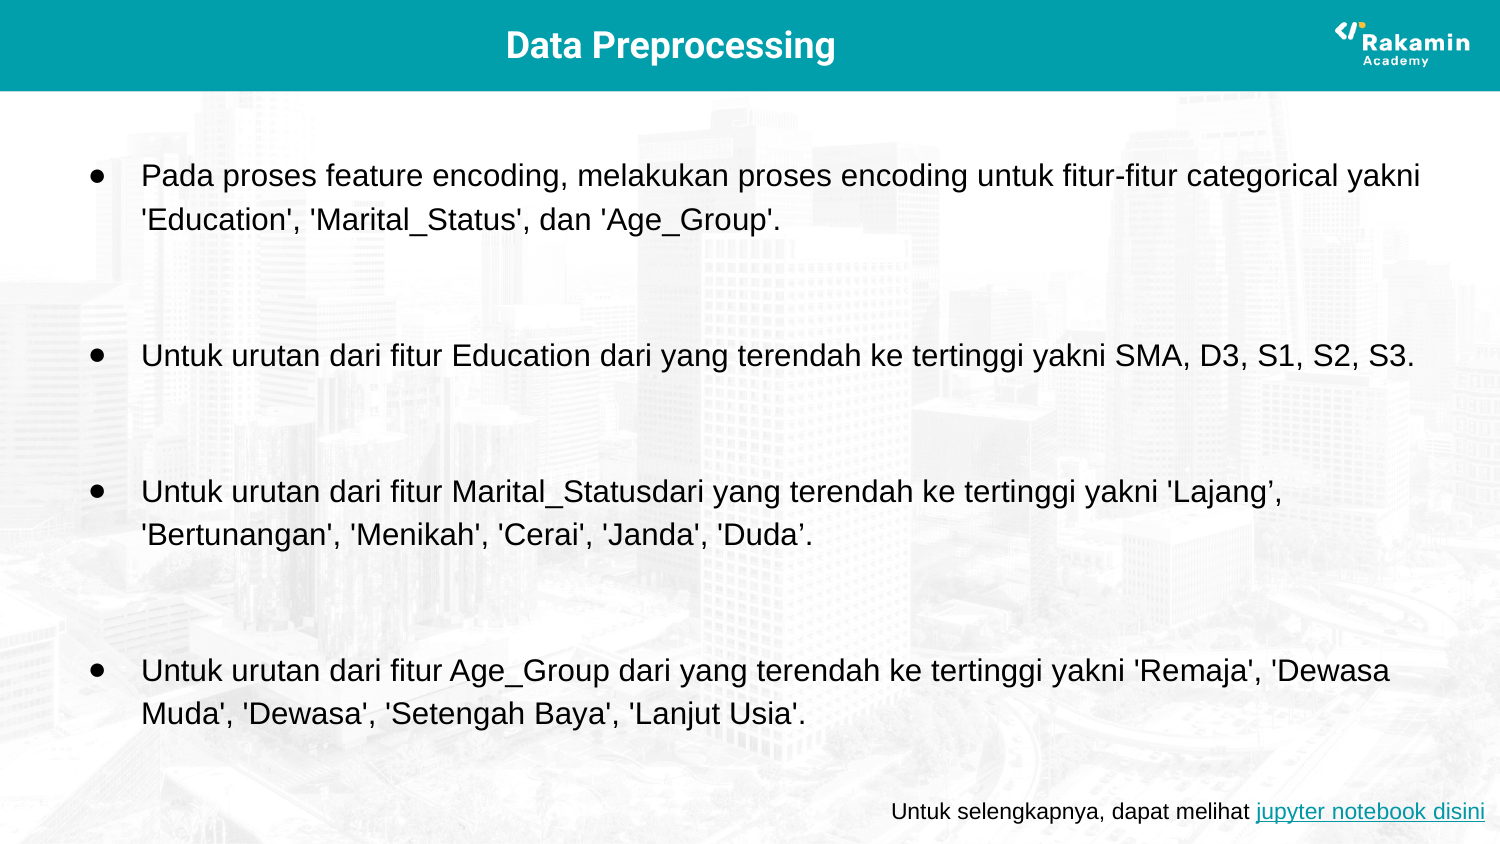

# Data Preprocessing
Pada proses feature encoding, melakukan proses encoding untuk fitur-fitur categorical yakni 'Education', 'Marital_Status', dan 'Age_Group'.

Untuk urutan dari fitur Education dari yang terendah ke tertinggi yakni SMA, D3, S1, S2, S3.

Untuk urutan dari fitur Marital_Statusdari yang terendah ke tertinggi yakni 'Lajang’, 'Bertunangan', 'Menikah', 'Cerai', 'Janda', 'Duda’.

Untuk urutan dari fitur Age_Group dari yang terendah ke tertinggi yakni 'Remaja', 'Dewasa Muda', 'Dewasa', 'Setengah Baya', 'Lanjut Usia'.
Untuk selengkapnya, dapat melihat jupyter notebook disini